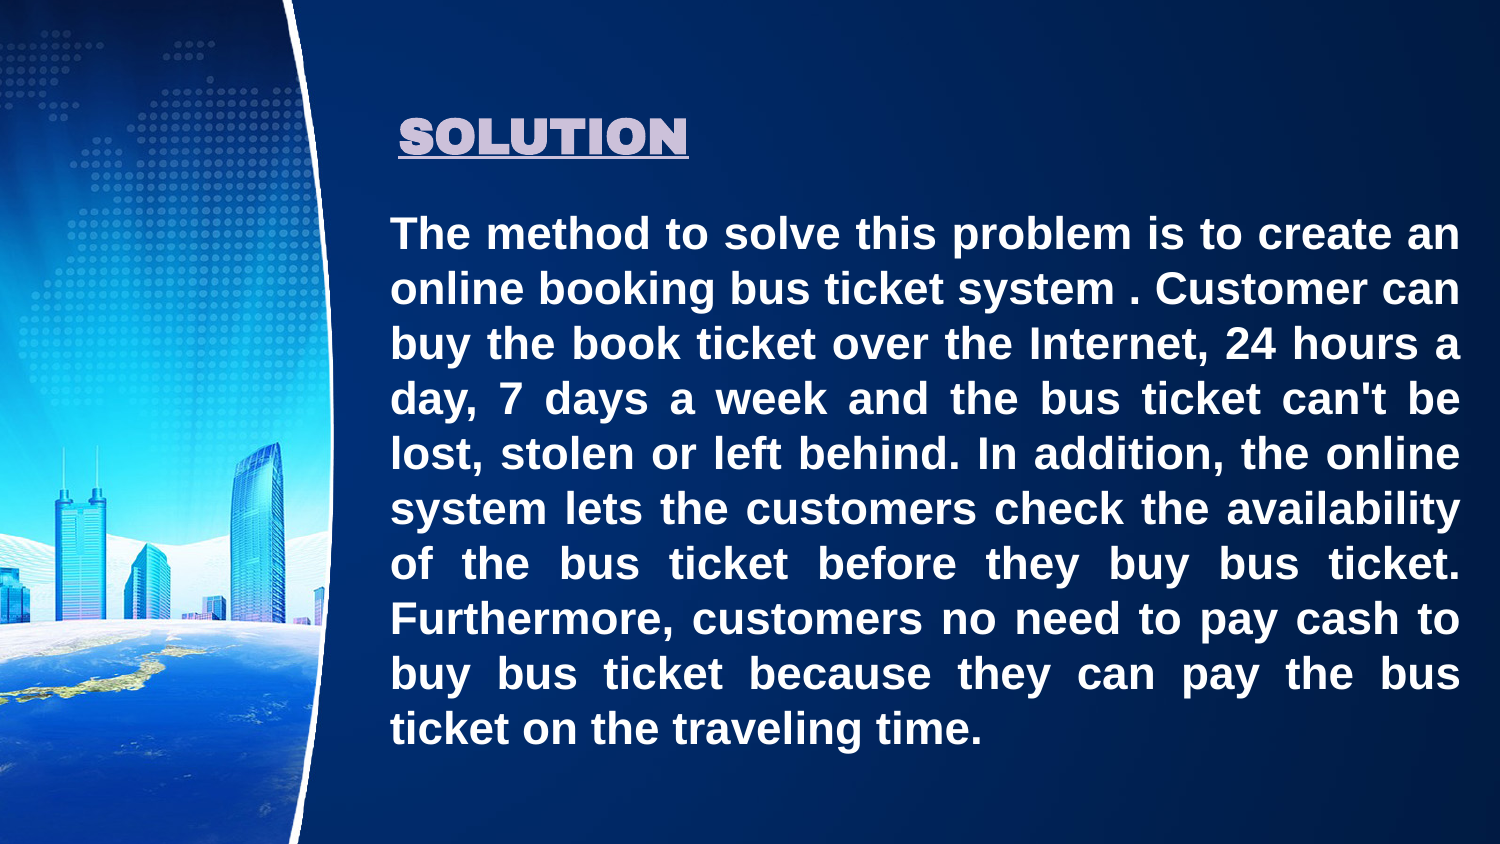

SOLUTION

The method to solve this problem is to create an online booking bus ticket system . Customer can buy the book ticket over the Internet, 24 hours a day, 7 days a week and the bus ticket can't be lost, stolen or left behind. In addition, the online system lets the customers check the availability of the bus ticket before they buy bus ticket. Furthermore, customers no need to pay cash to buy bus ticket because they can pay the bus ticket on the traveling time.